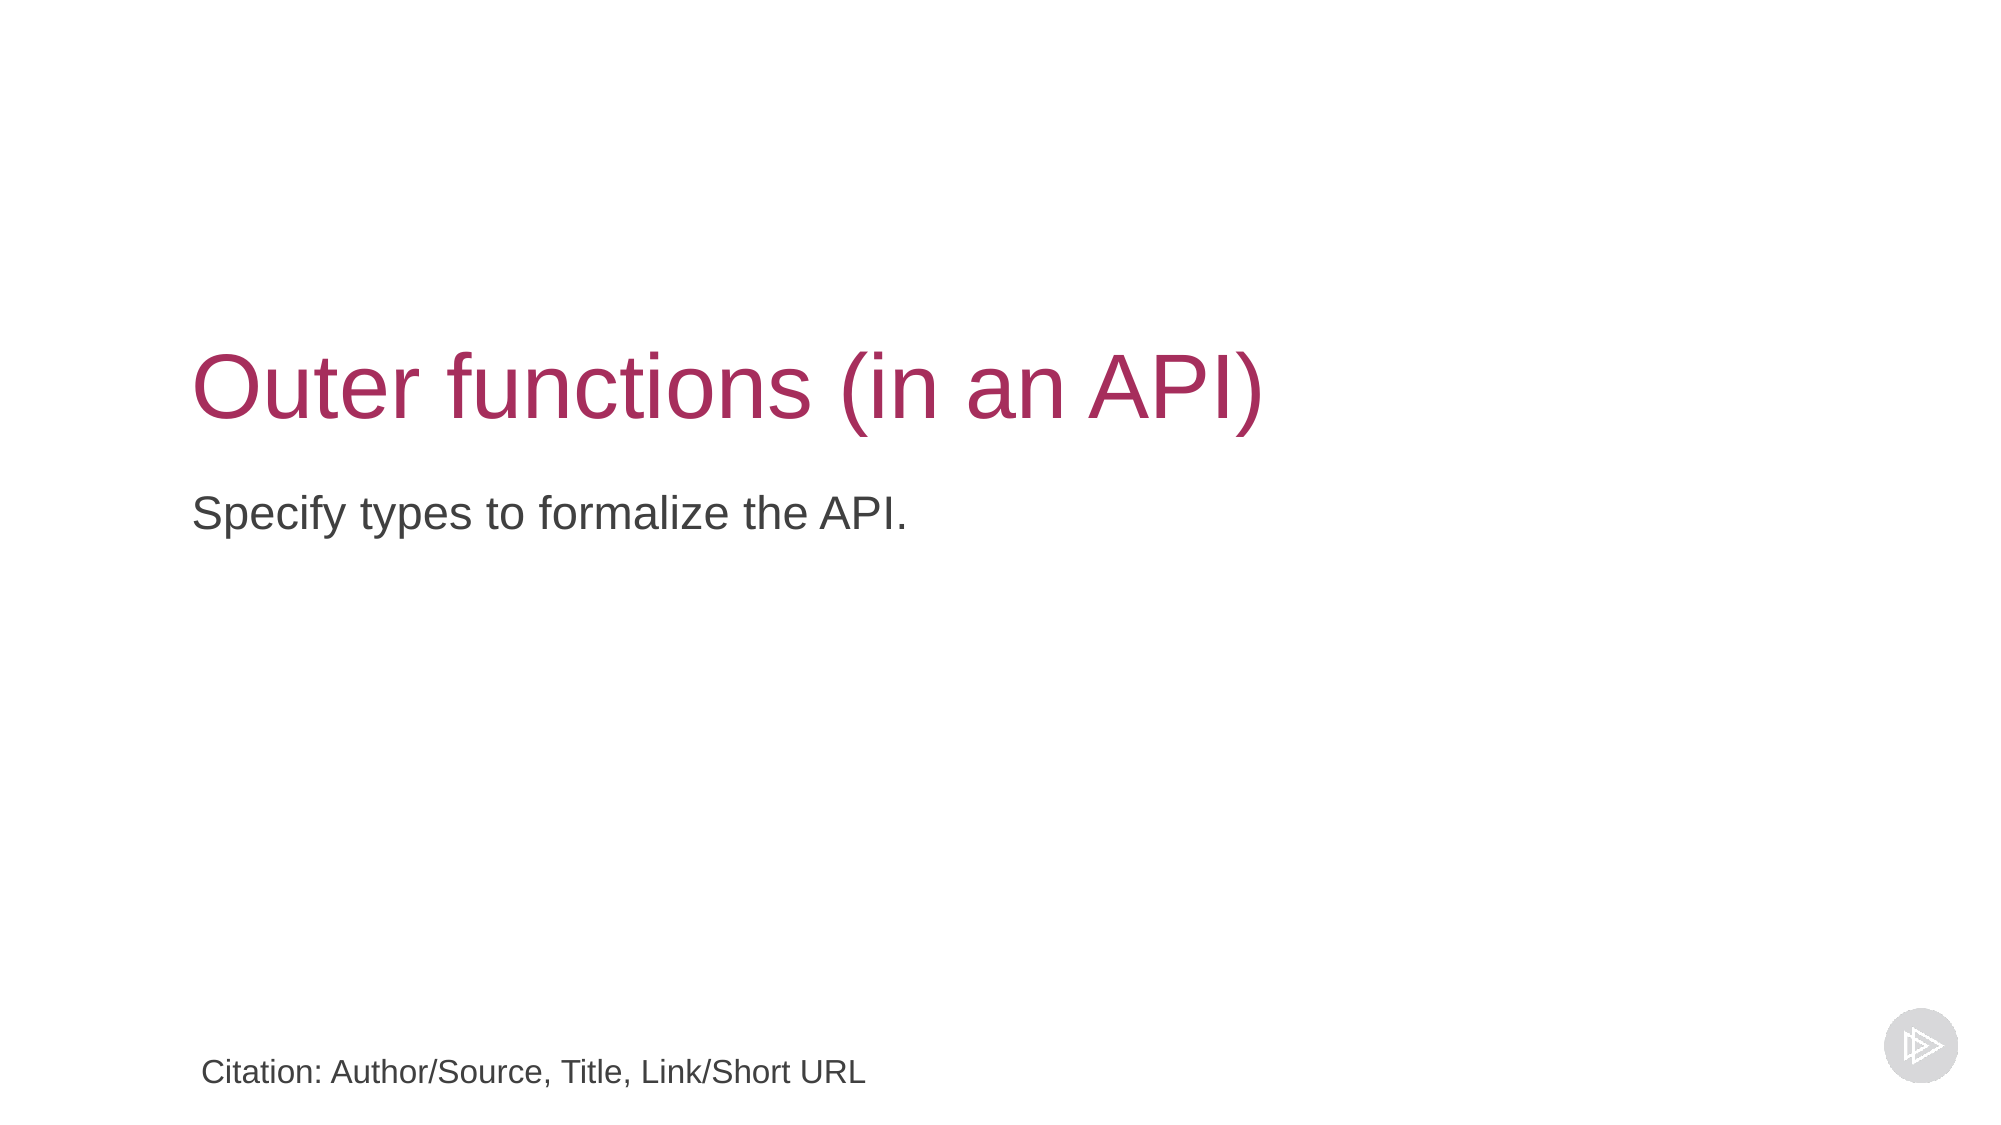

# Outer functions (in an API)
Specify types to formalize the API.
Citation: Author/Source, Title, Link/Short URL